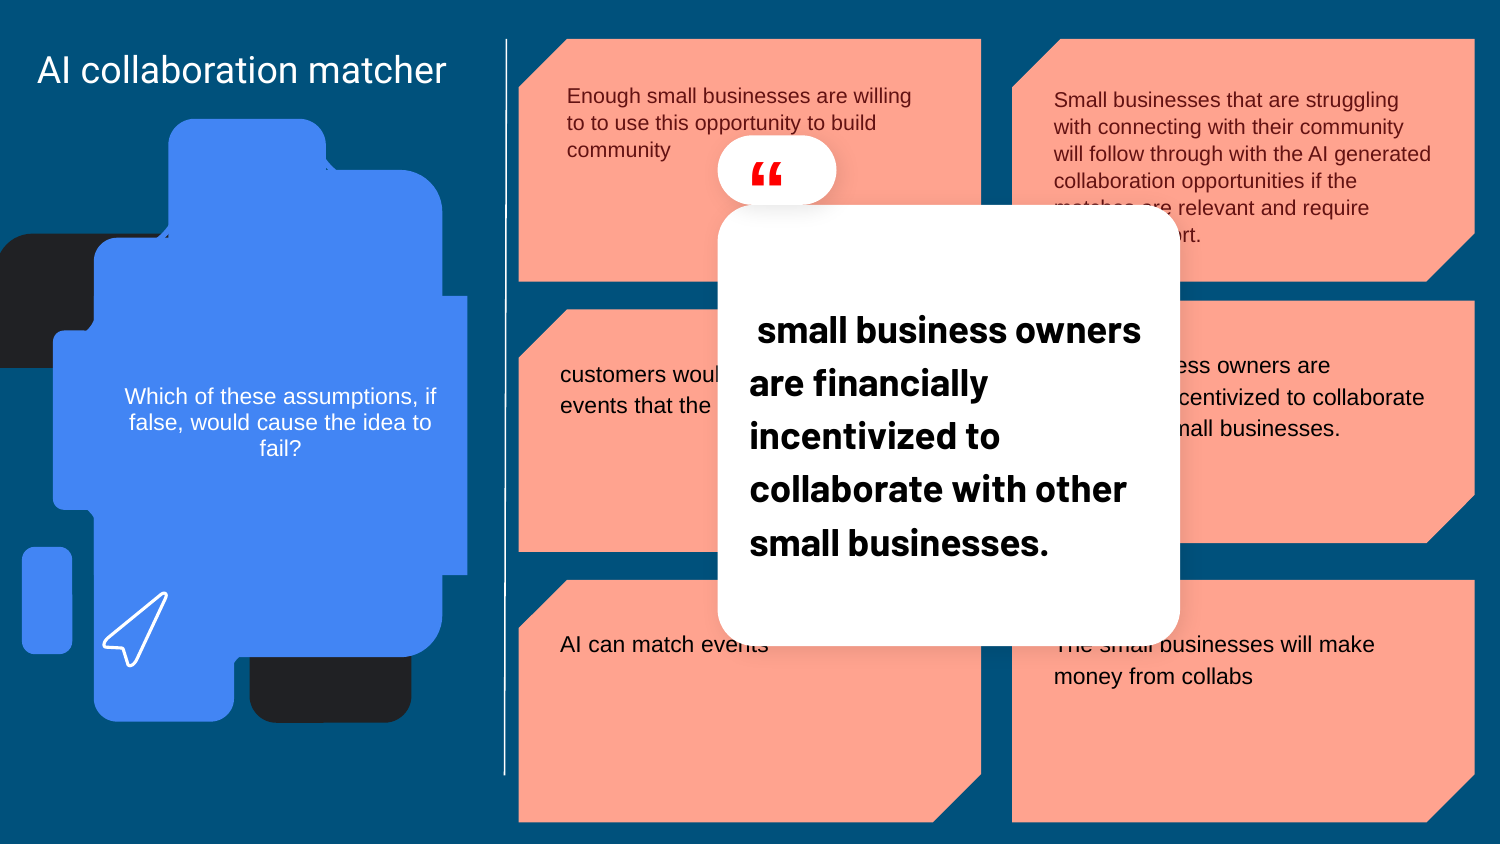

AI collaboration matcher

Small businesses that are struggling with connecting with their community will follow through with the AI generated collaboration opportunities if the matches are relevant and require minimum effort.

Enough small businesses are willing to to use this opportunity to build community

Which of these assumptions, if false, would cause the idea to fail?

“

 small business owners are financially incentivized to collaborate with other small businesses.

 small business owners are financially incentivized to collaborate with other small businesses.

customers would actually go to the events that the business host

AI can match events

The small businesses will make money from collabs